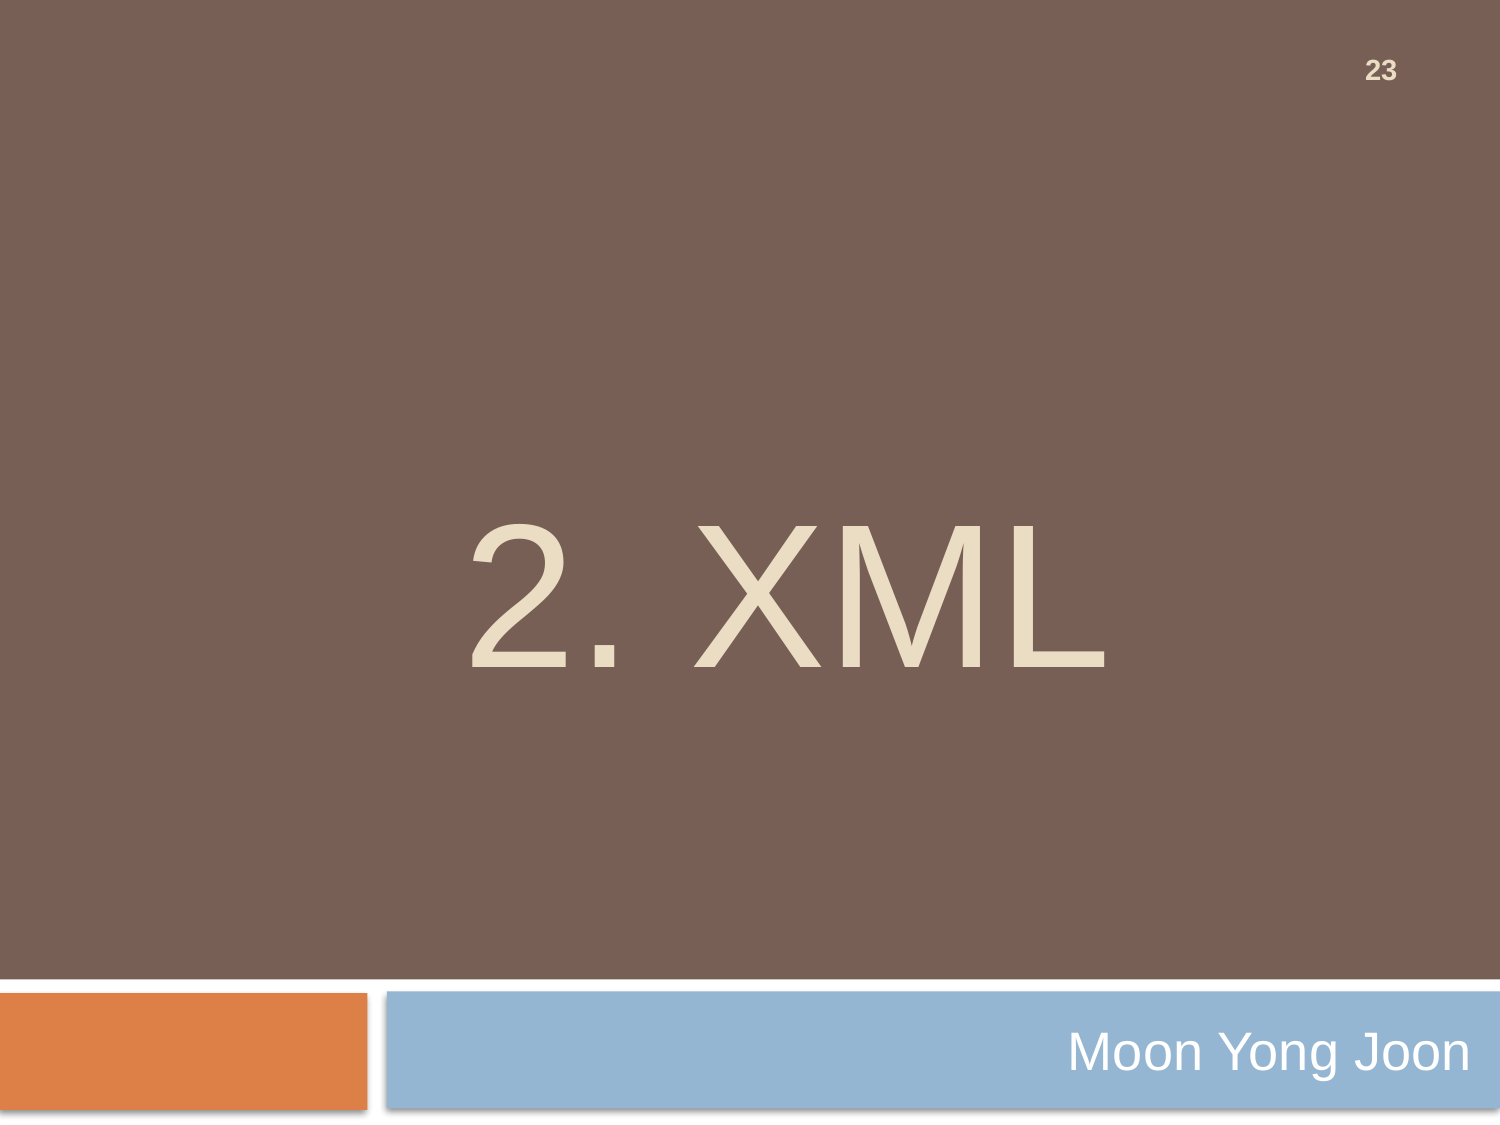

23
# 2. xml
Moon Yong Joon